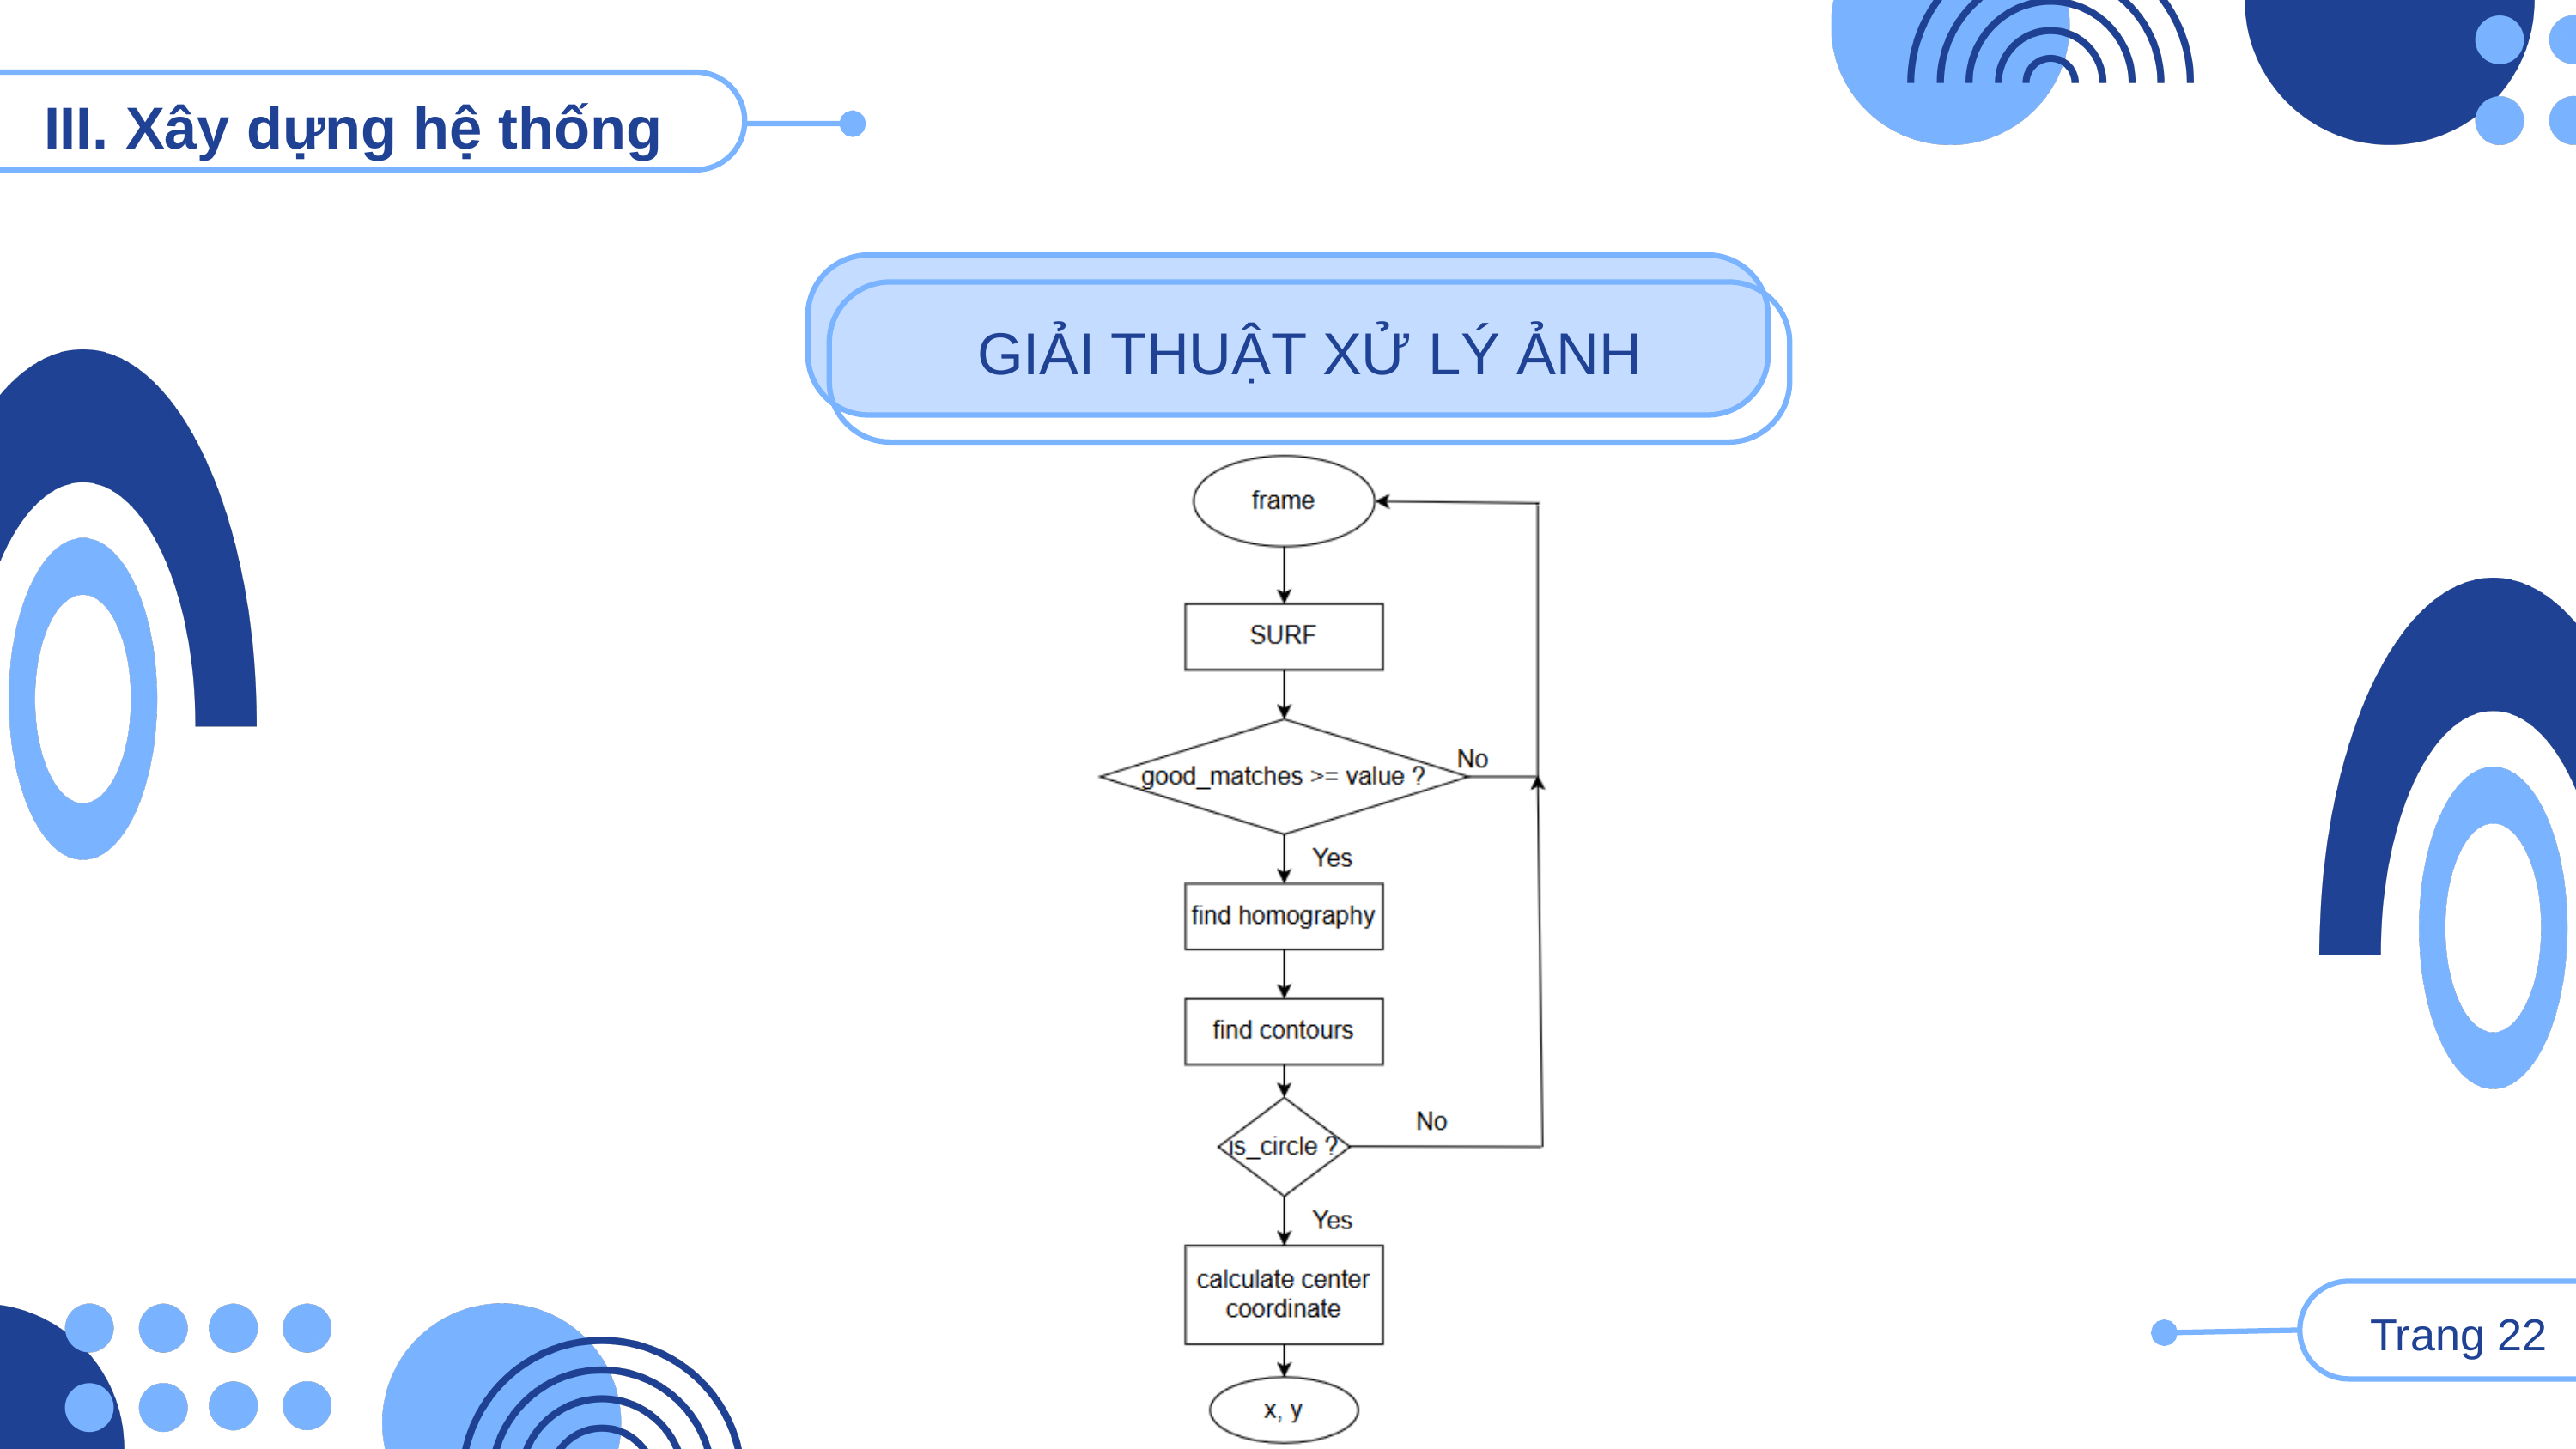

III. Xây dựng hệ thống

GIẢI THUẬT XỬ LÝ ẢNH

 Trang 22